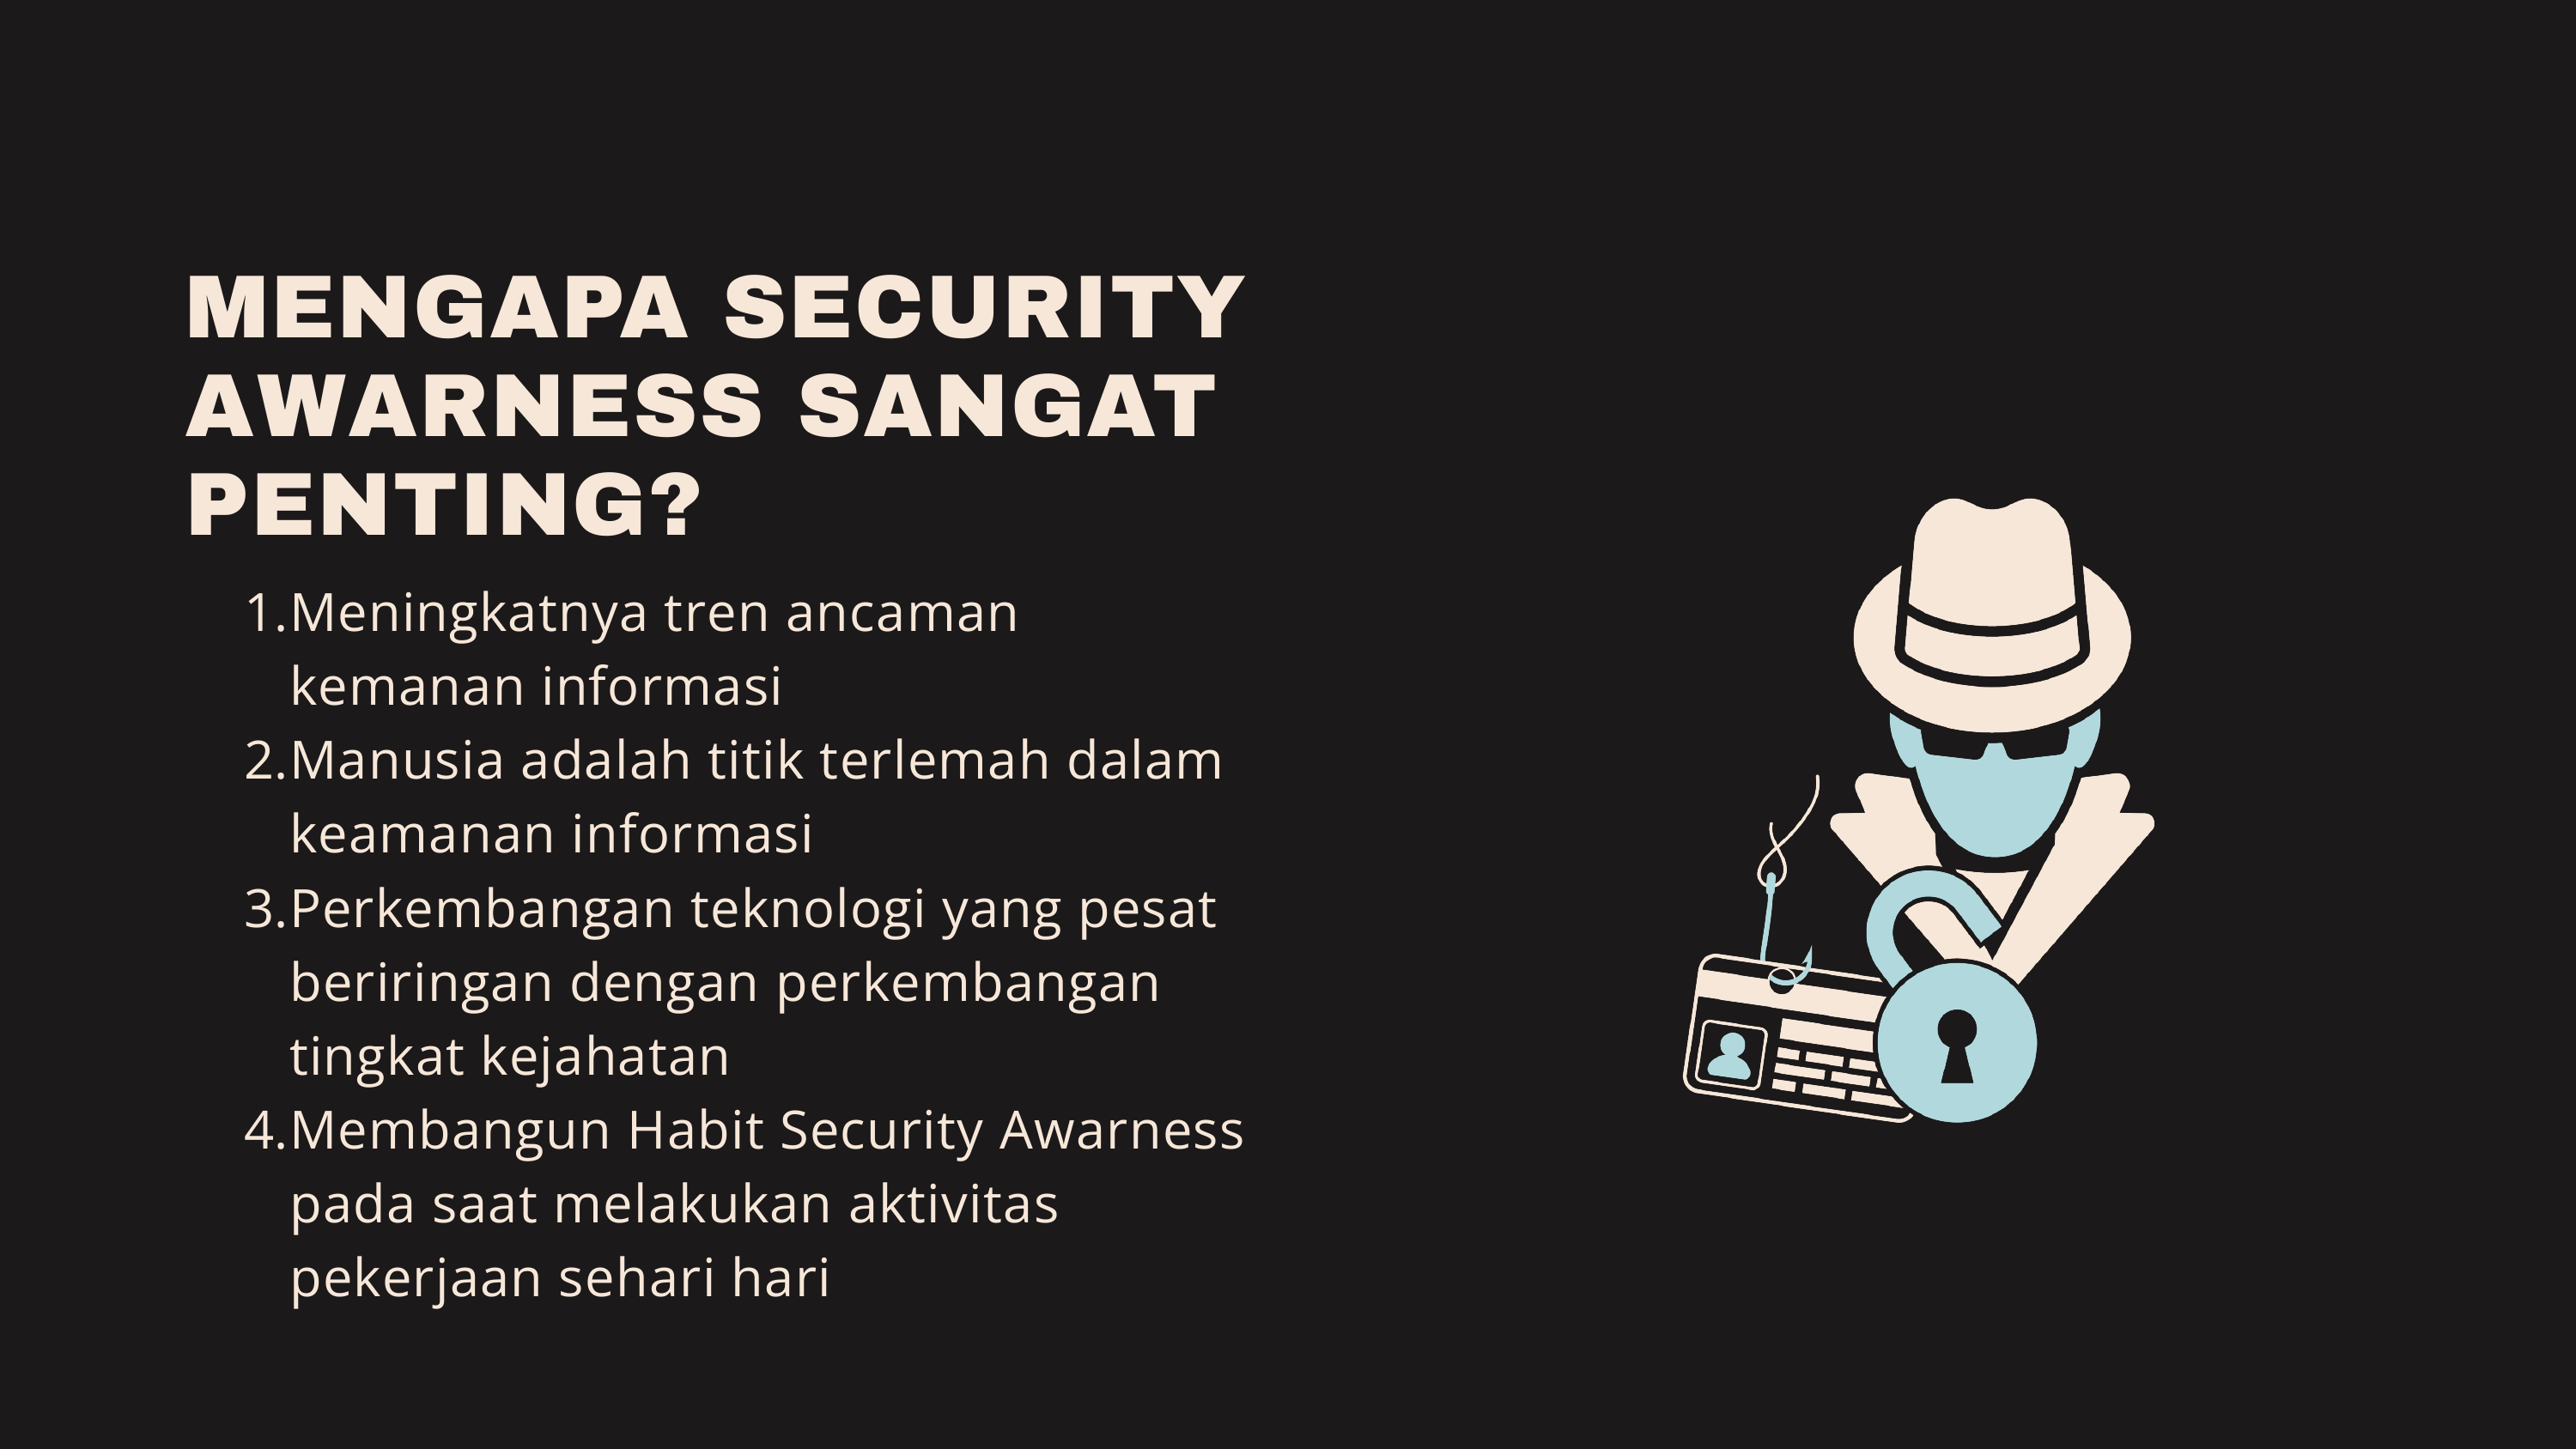

MENGAPA SECURITY AWARNESS SANGAT PENTING?

Meningkatnya tren ancaman kemanan informasi
Manusia adalah titik terlemah dalam keamanan informasi
Perkembangan teknologi yang pesat beriringan dengan perkembangan tingkat kejahatan
Membangun Habit Security Awarness pada saat melakukan aktivitas pekerjaan sehari hari